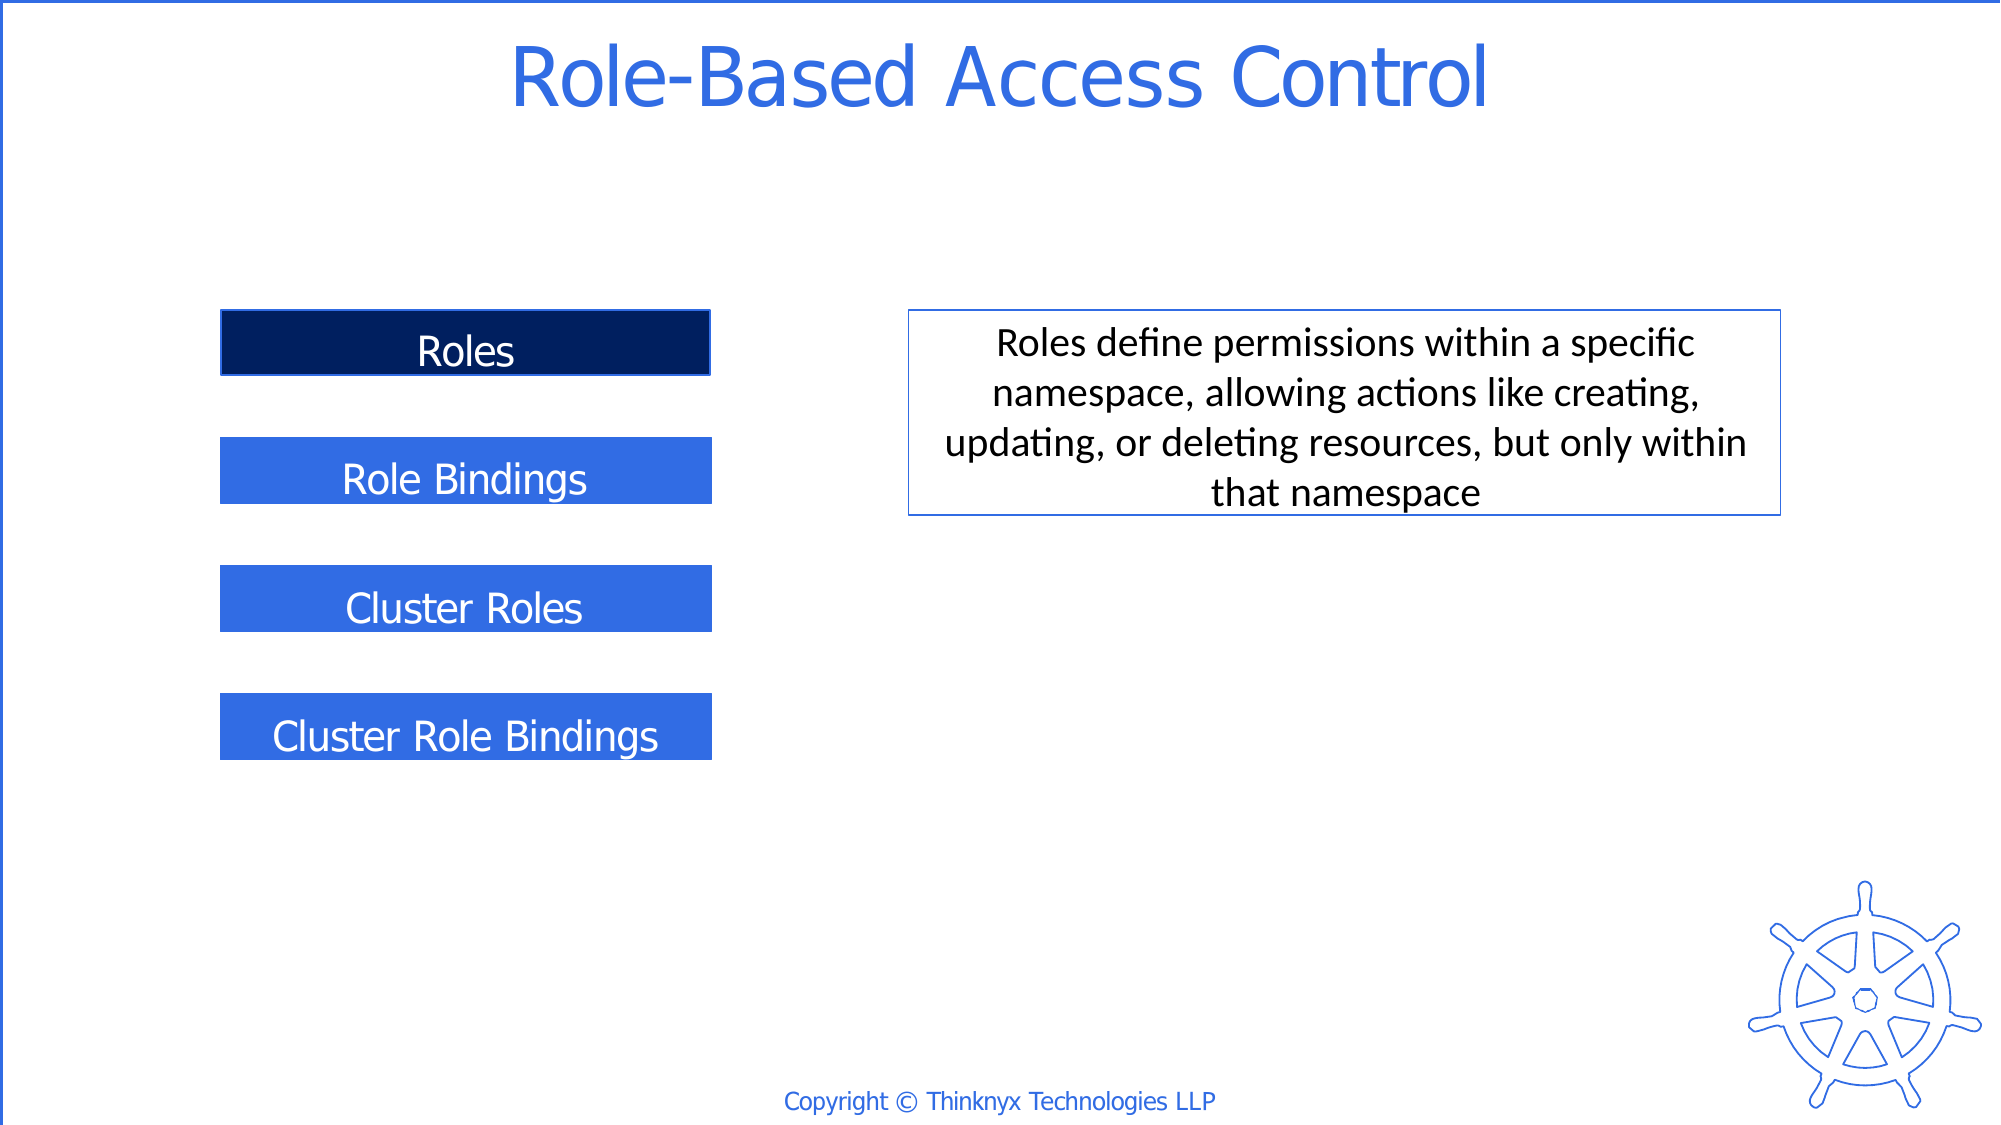

# Role-Based Access Control
Roles
Roles define permissions within a specific namespace, allowing actions like creating, updating, or deleting resources, but only within that namespace
Role Bindings
Cluster Roles
Cluster Role Bindings
Copyright © Thinknyx Technologies LLP